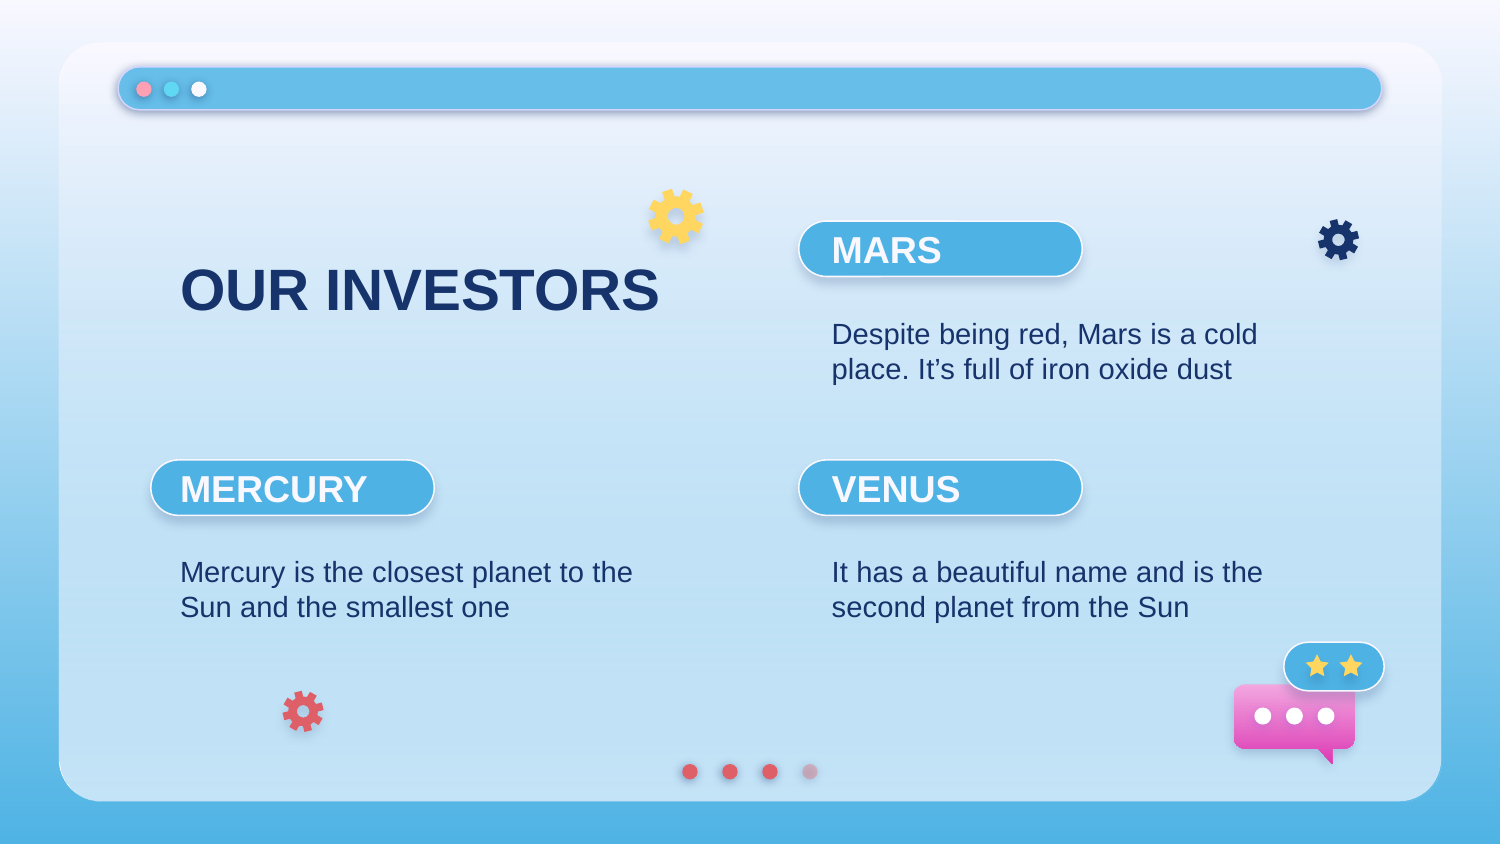

# OUR INVESTORS
MARS

Despite being red, Mars is a cold place. It’s full of iron oxide dust
MERCURY
VENUS

Mercury is the closest planet to the Sun and the smallest one
It has a beautiful name and is the second planet from the Sun